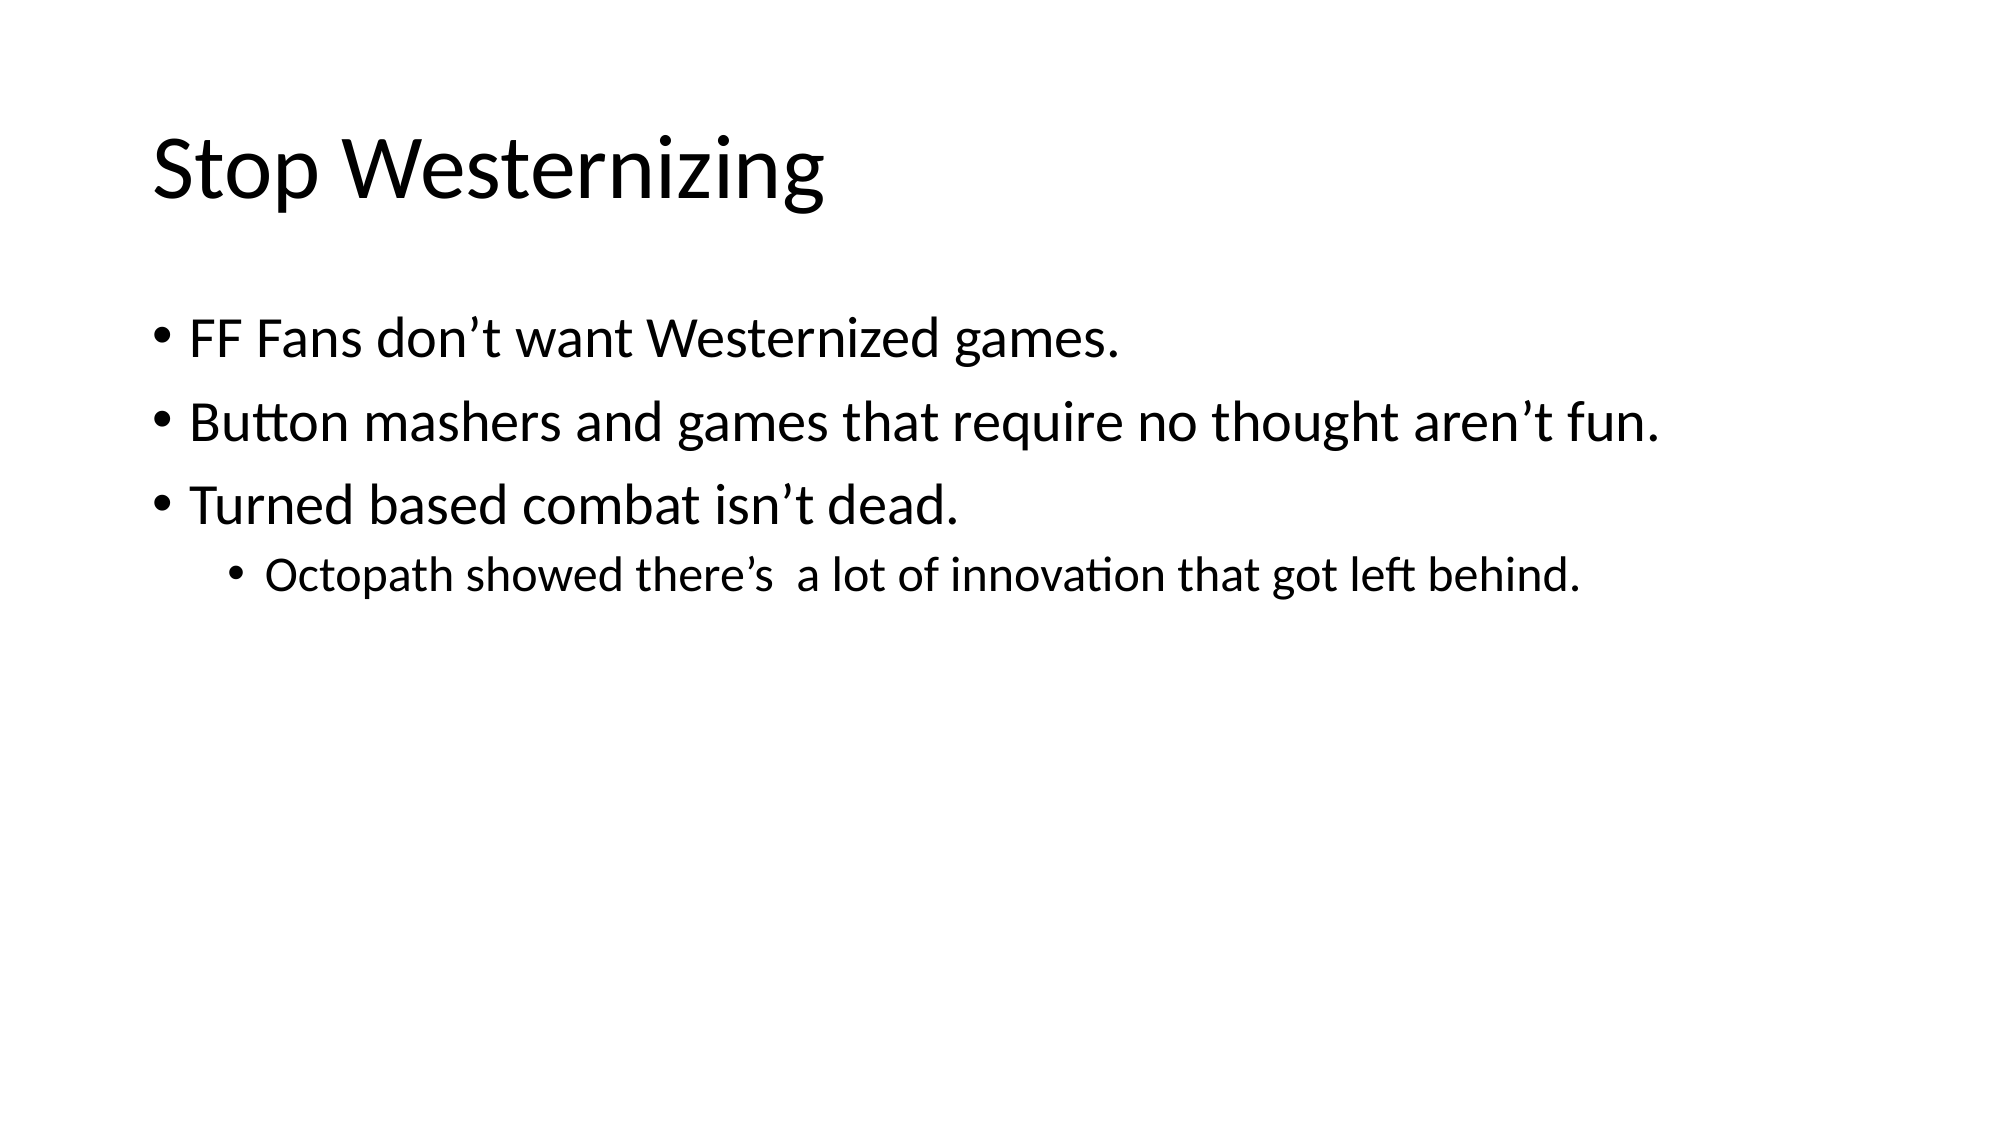

# Stop Westernizing
FF Fans don’t want Westernized games.
Button mashers and games that require no thought aren’t fun.
Turned based combat isn’t dead.
Octopath showed there’s  a lot of innovation that got left behind.